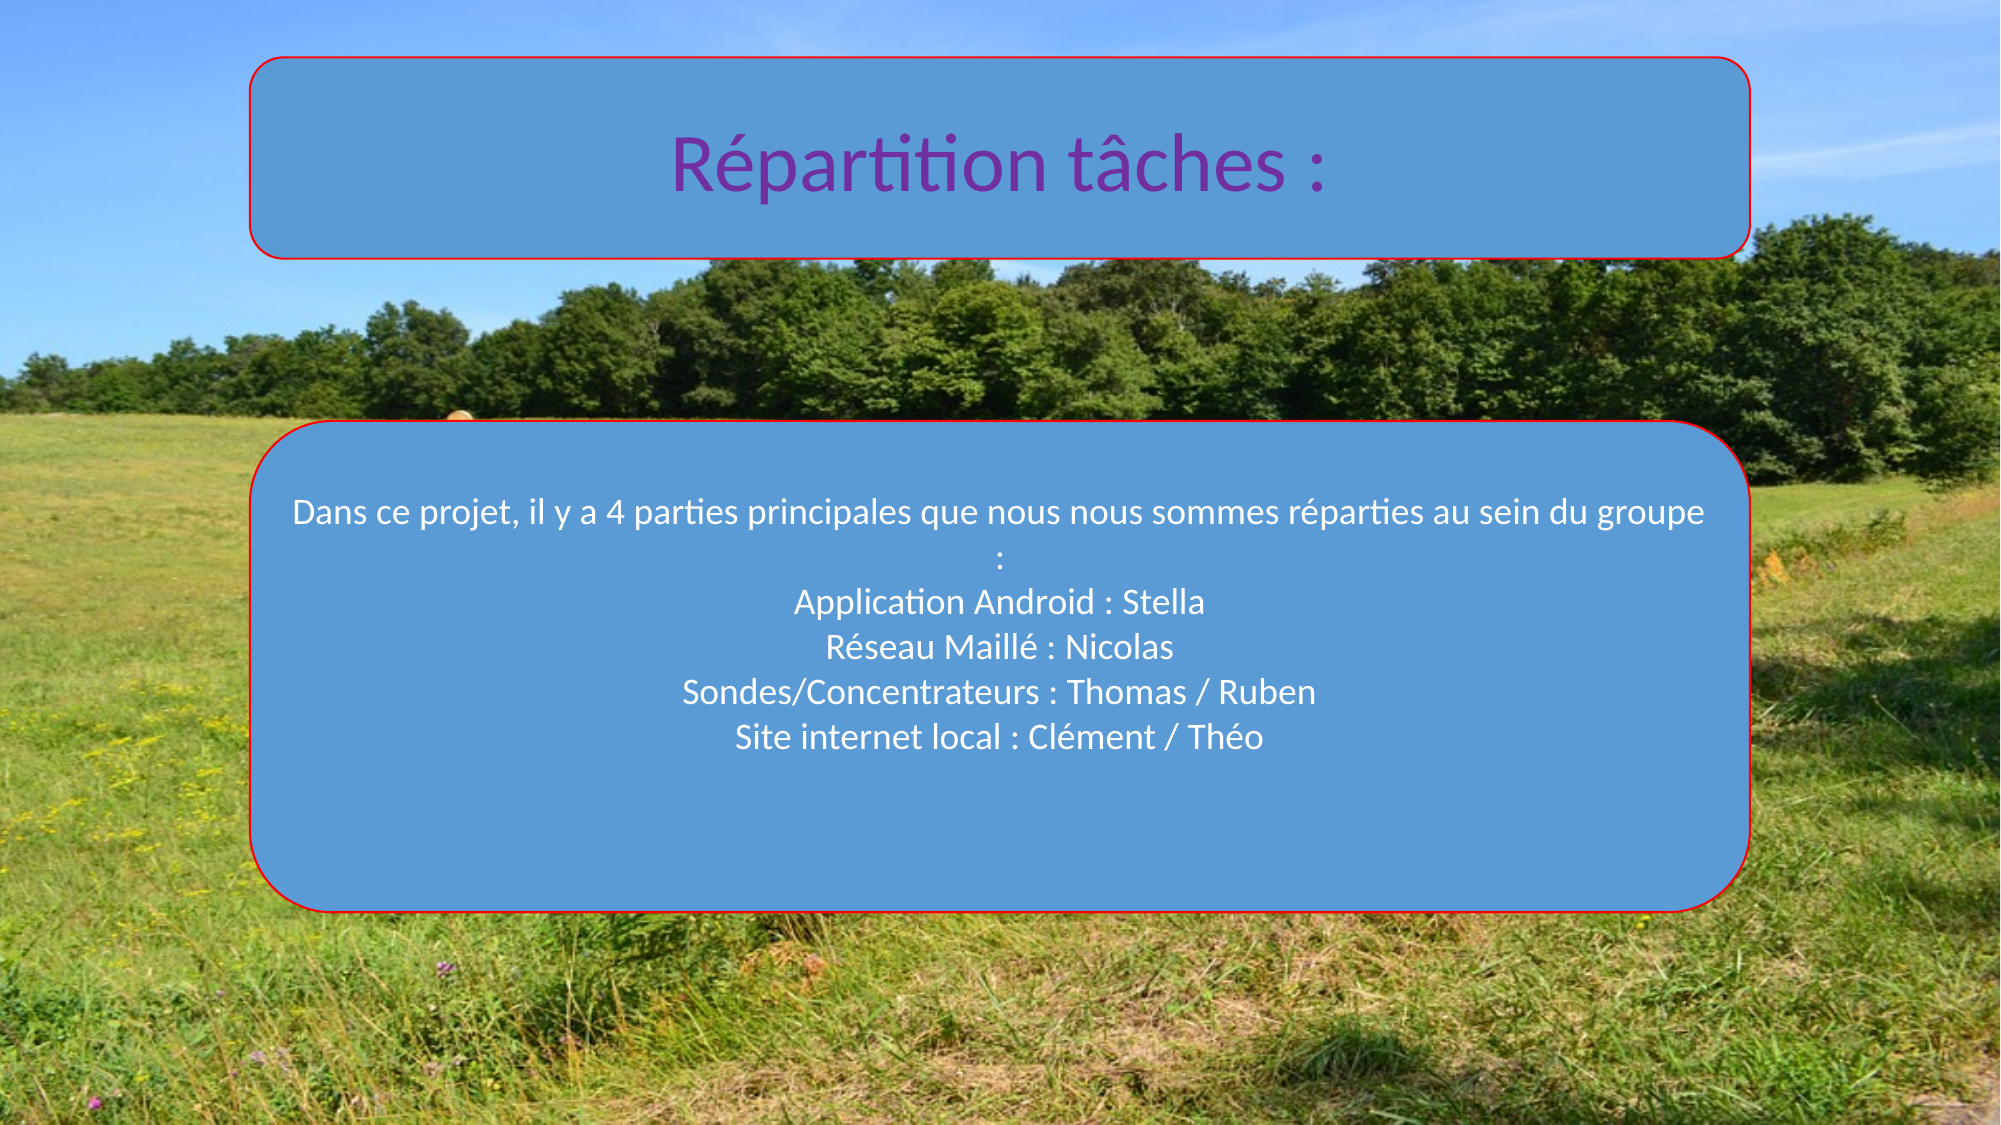

Répartition tâches :
Dans ce projet, il y a 4 parties principales que nous nous sommes réparties au sein du groupe :
Application Android : Stella
Réseau Maillé : Nicolas
Sondes/Concentrateurs : Thomas / Ruben
Site internet local : Clément / Théo